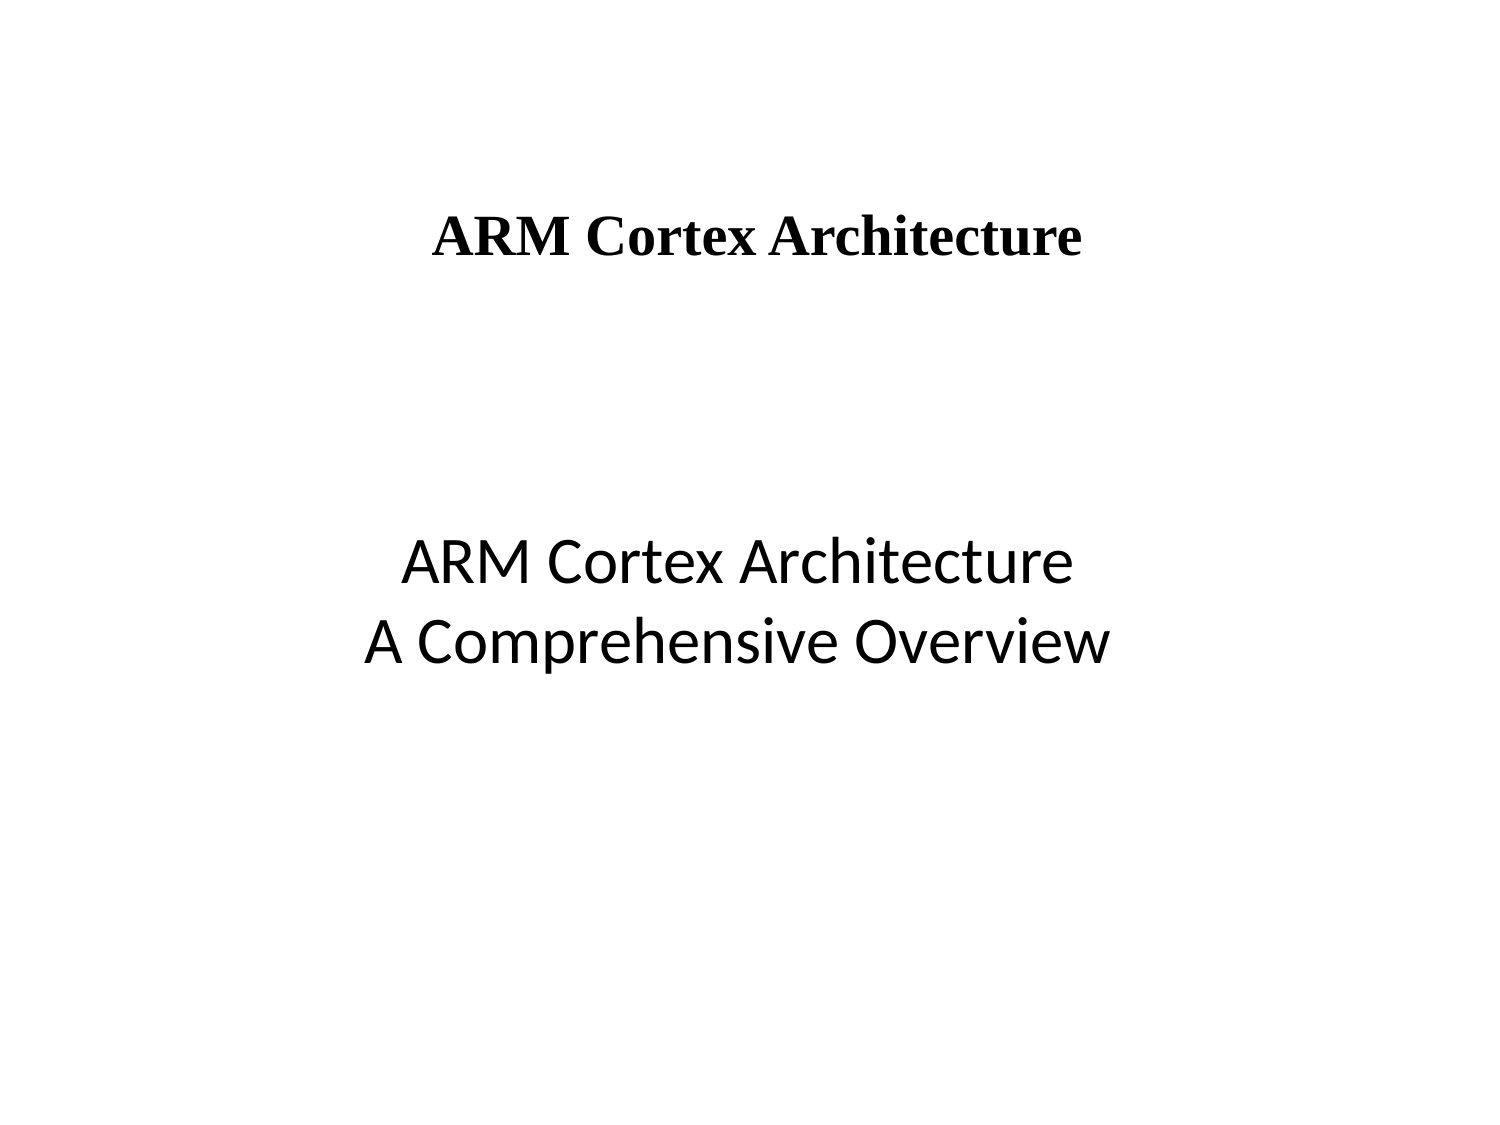

ARM Cortex Architecture

ARM Cortex Architecture
A Comprehensive Overview